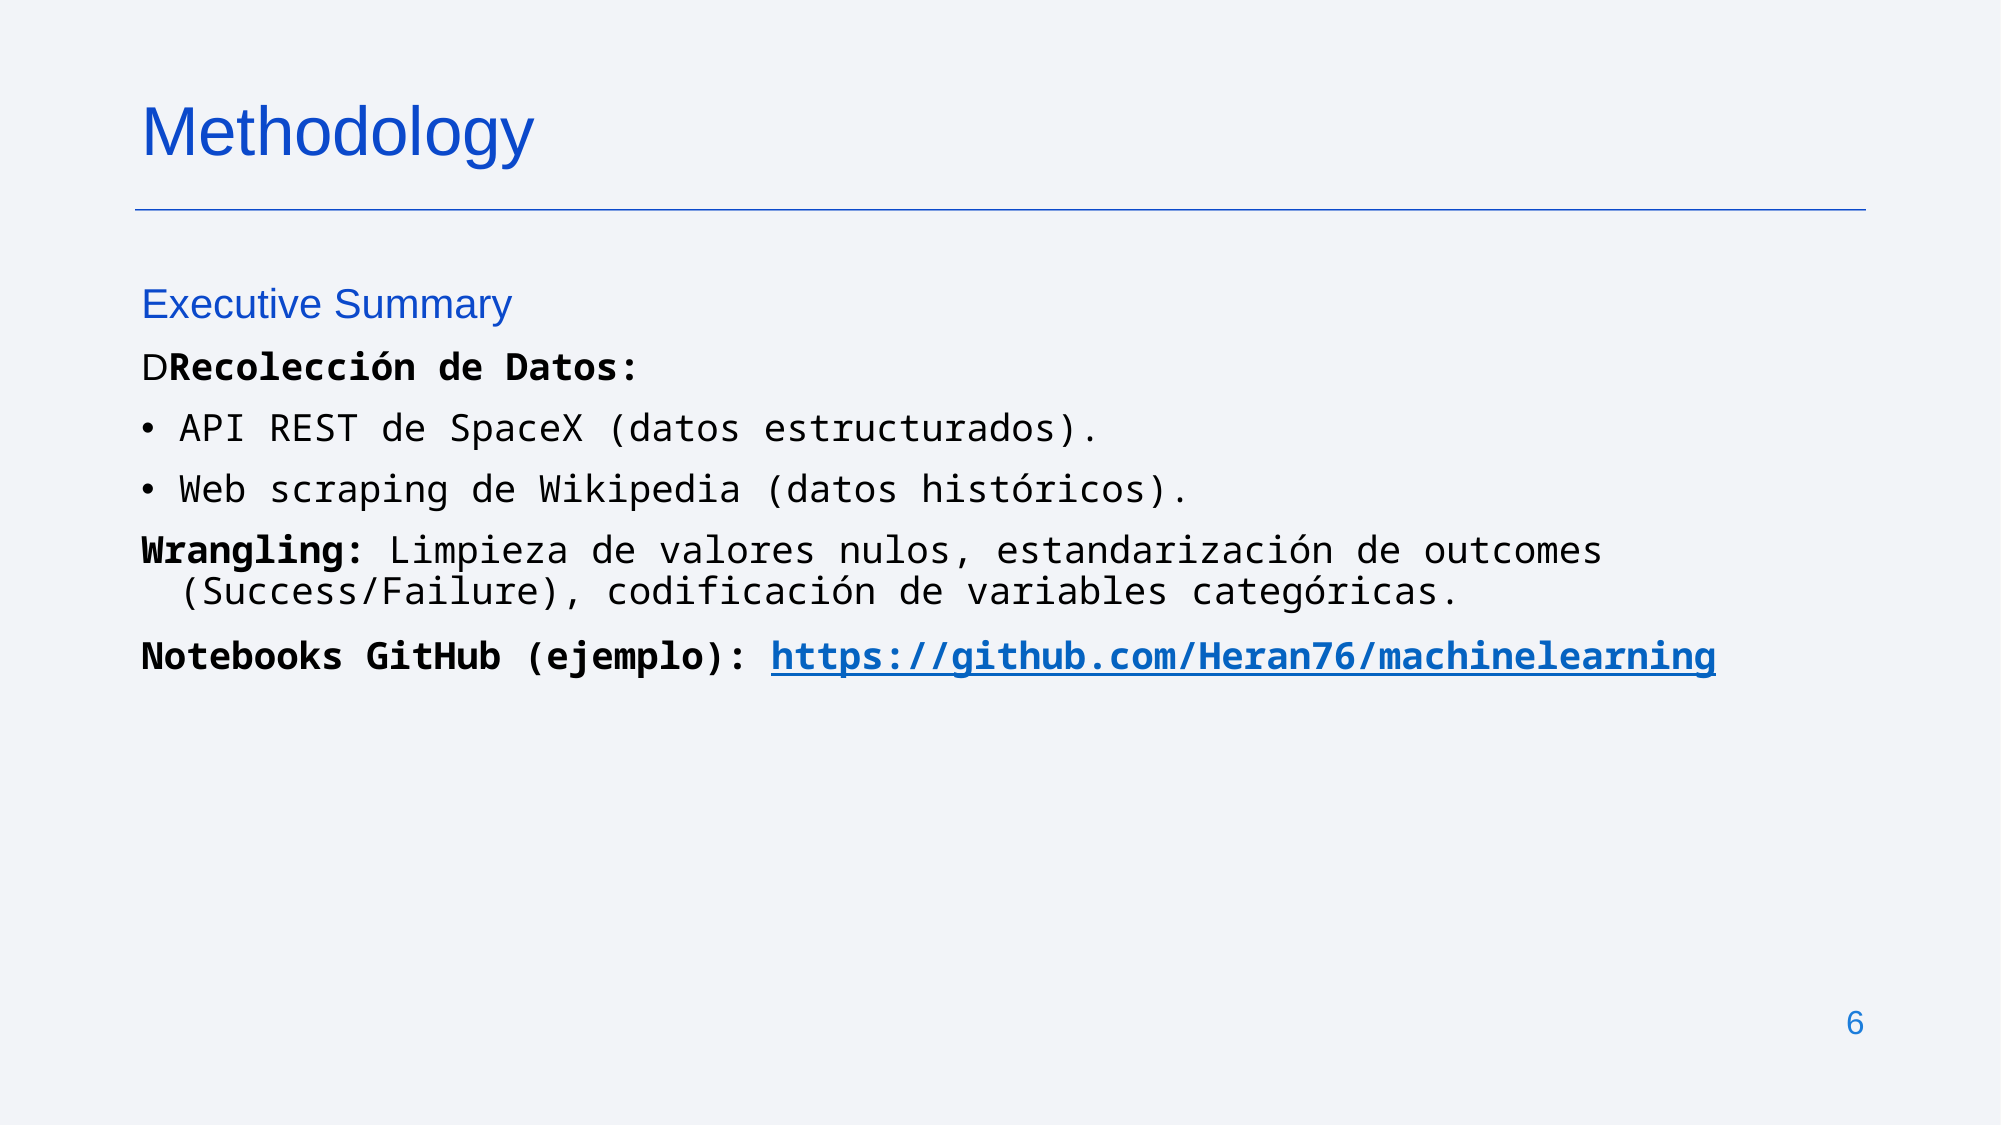

Methodology
Executive Summary
DRecolección de Datos:
API REST de SpaceX (datos estructurados).
Web scraping de Wikipedia (datos históricos).
Wrangling: Limpieza de valores nulos, estandarización de outcomes (Success/Failure), codificación de variables categóricas.
Notebooks GitHub (ejemplo): https://github.com/Heran76/machinelearning

6